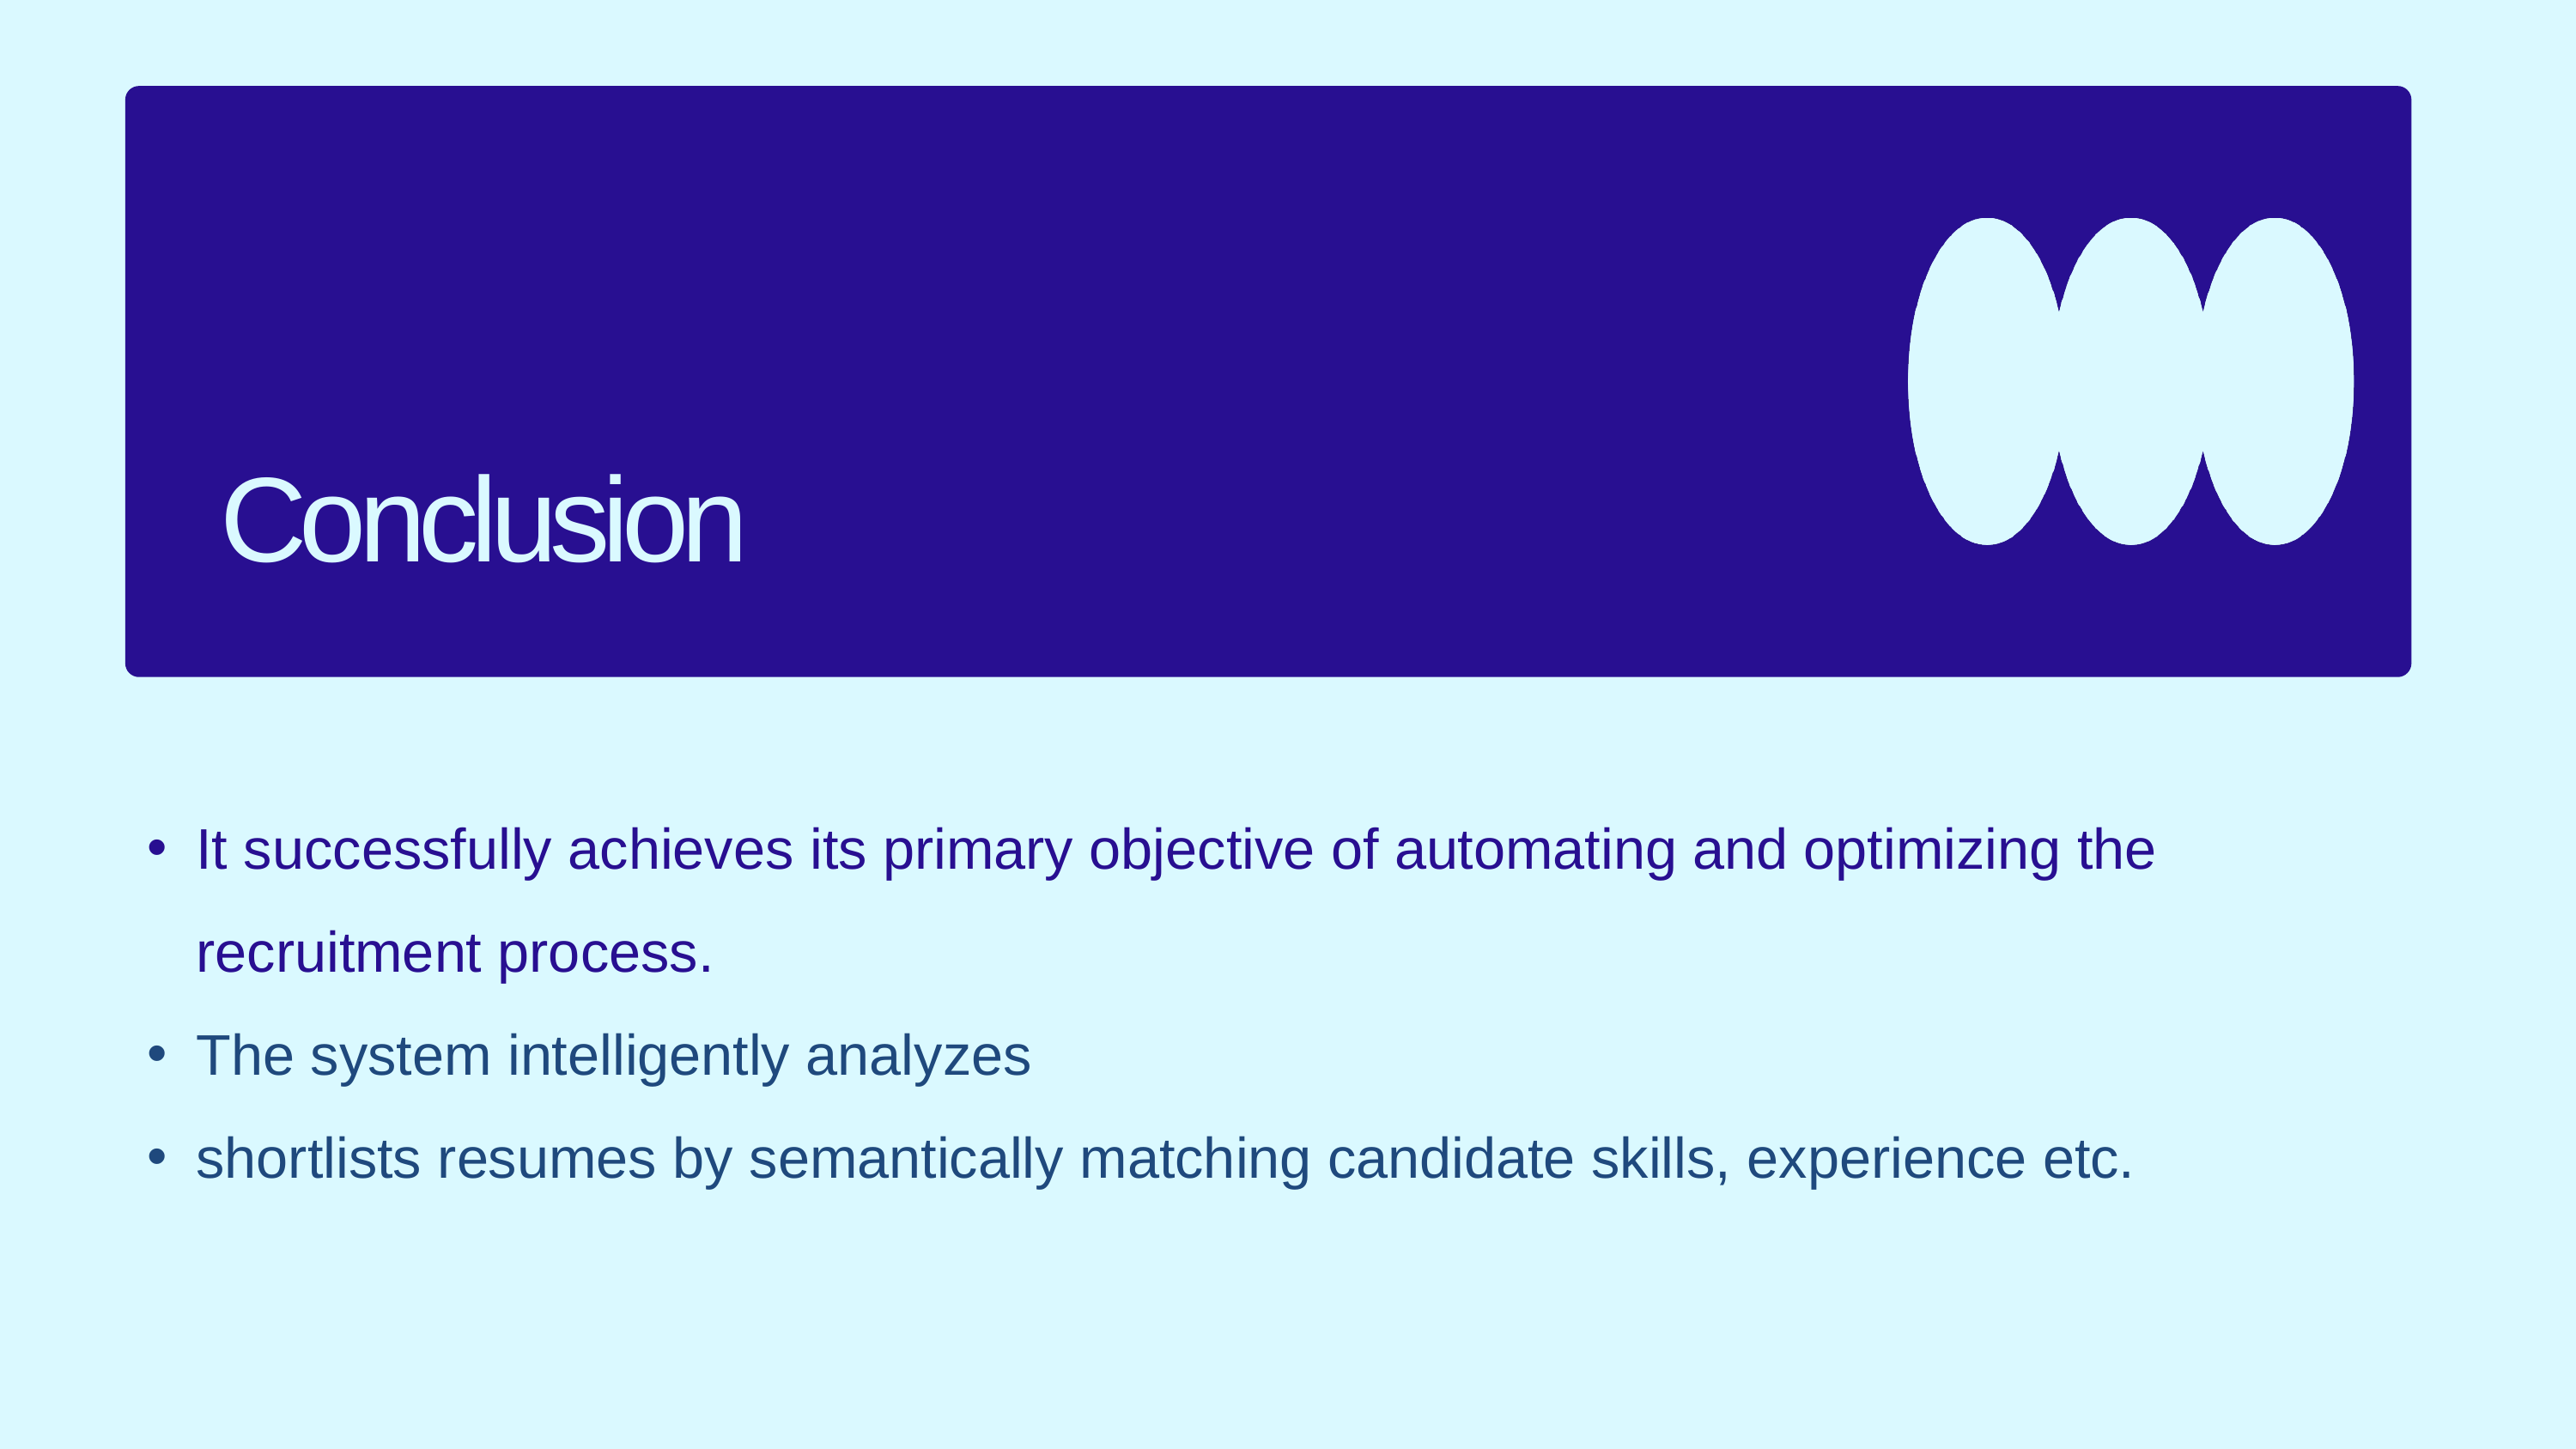

Conclusion
It successfully achieves its primary objective of automating and optimizing the recruitment process.
The system intelligently analyzes
shortlists resumes by semantically matching candidate skills, experience etc.